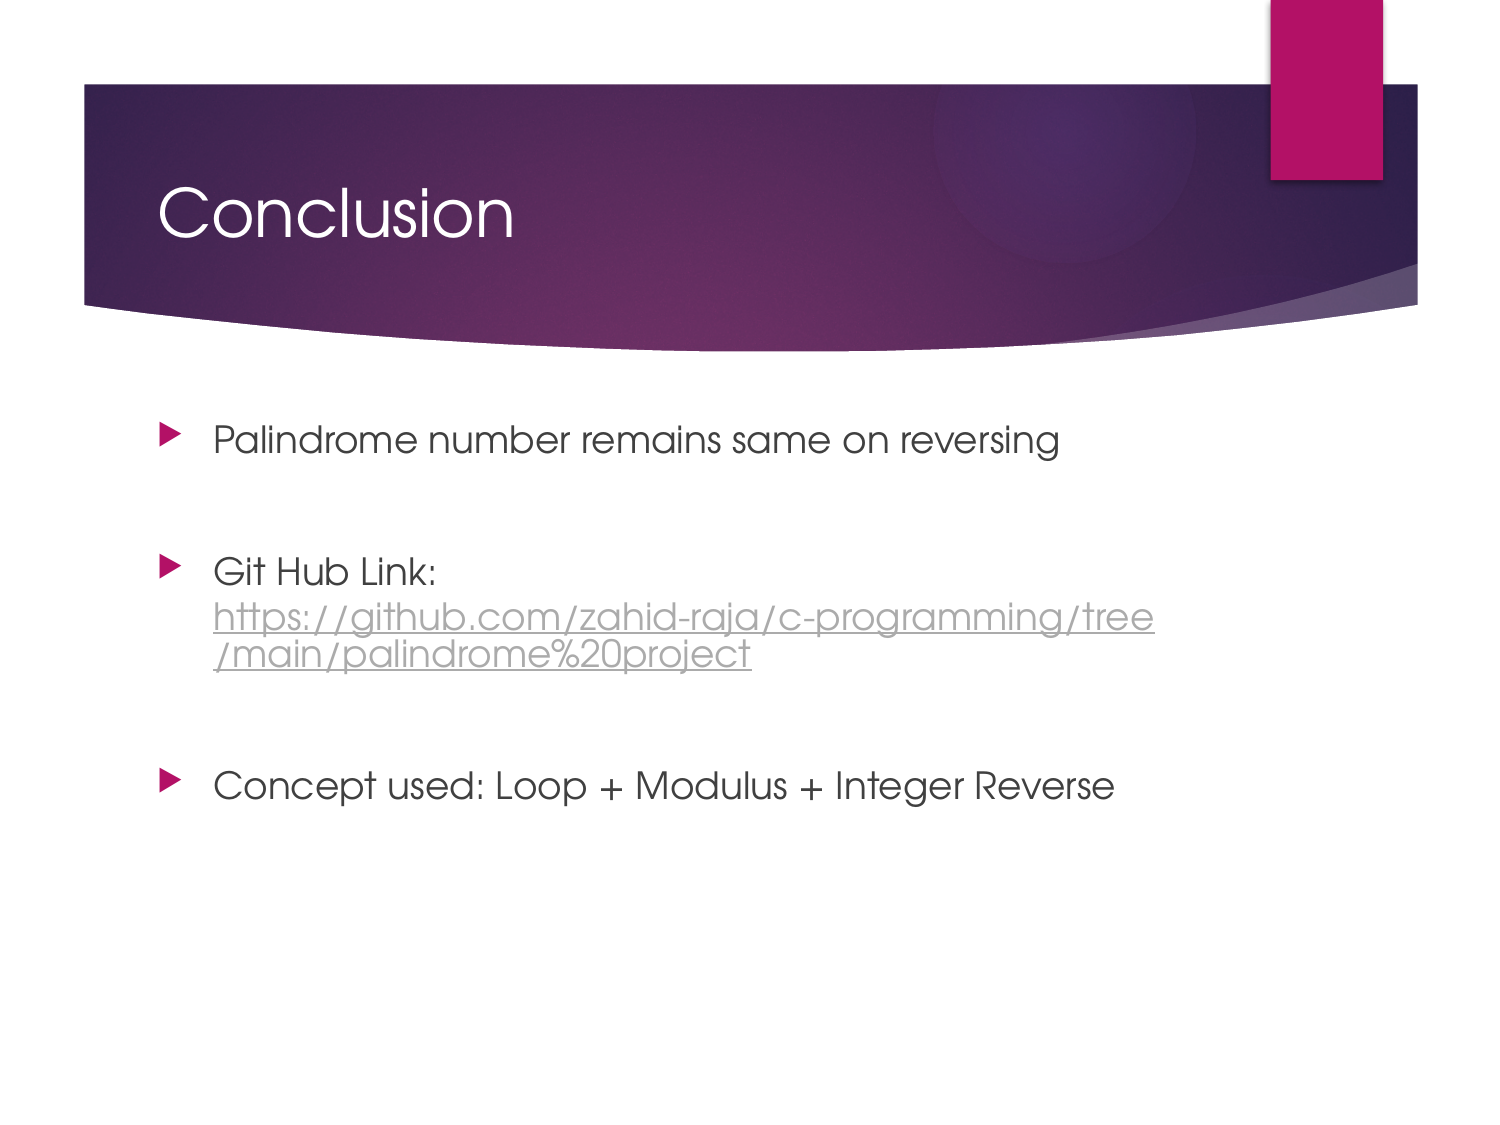

# Conclusion
Palindrome number remains same on reversing

Git Hub Link: https://github.com/zahid-raja/c-programming/tree/main/palindrome%20project

Concept used: Loop + Modulus + Integer Reverse